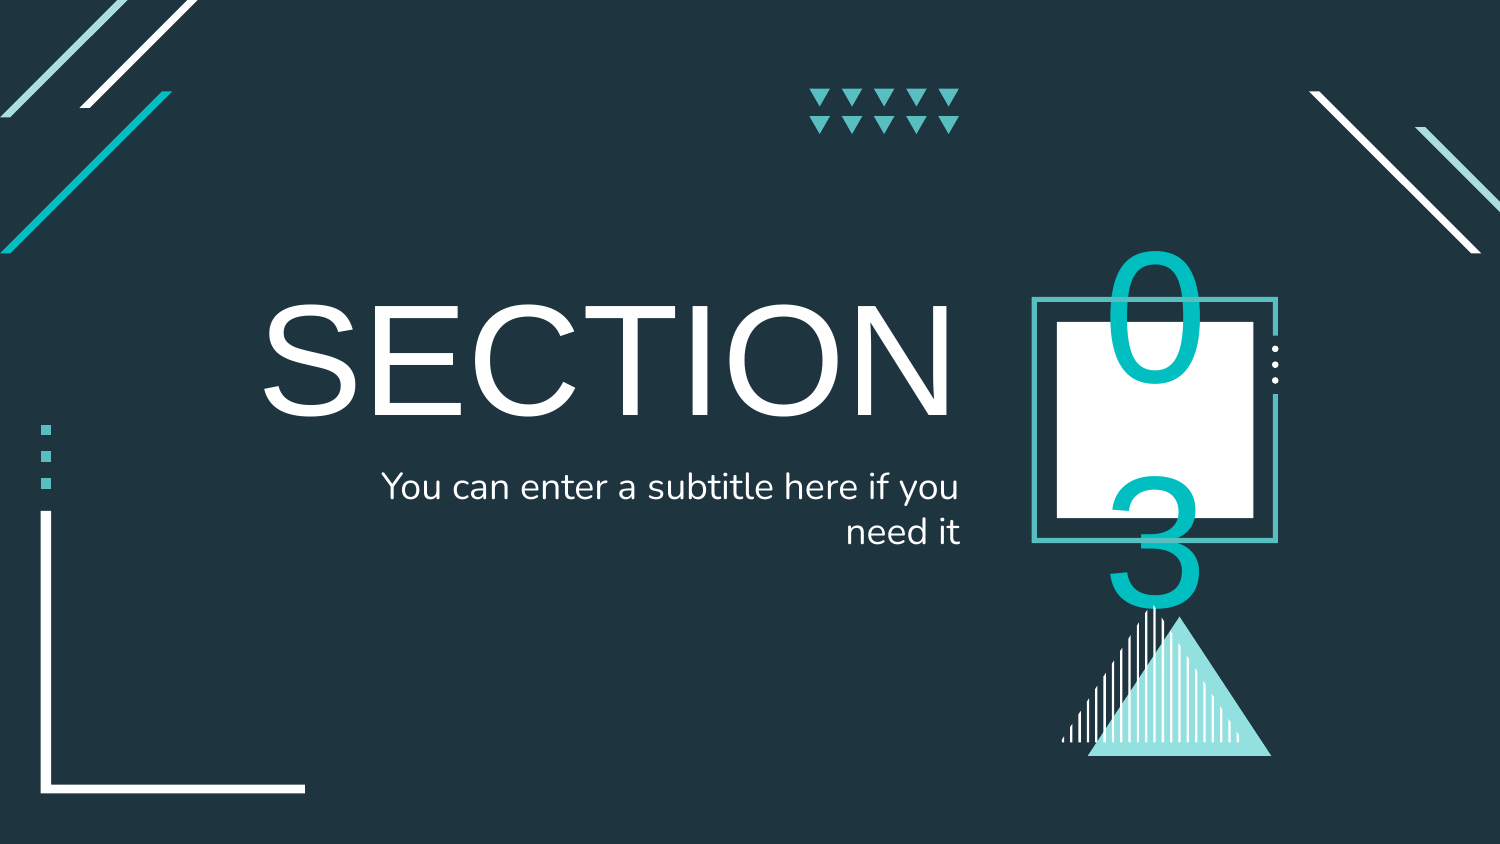

SECTION

# 03
You can enter a subtitle here if you need it